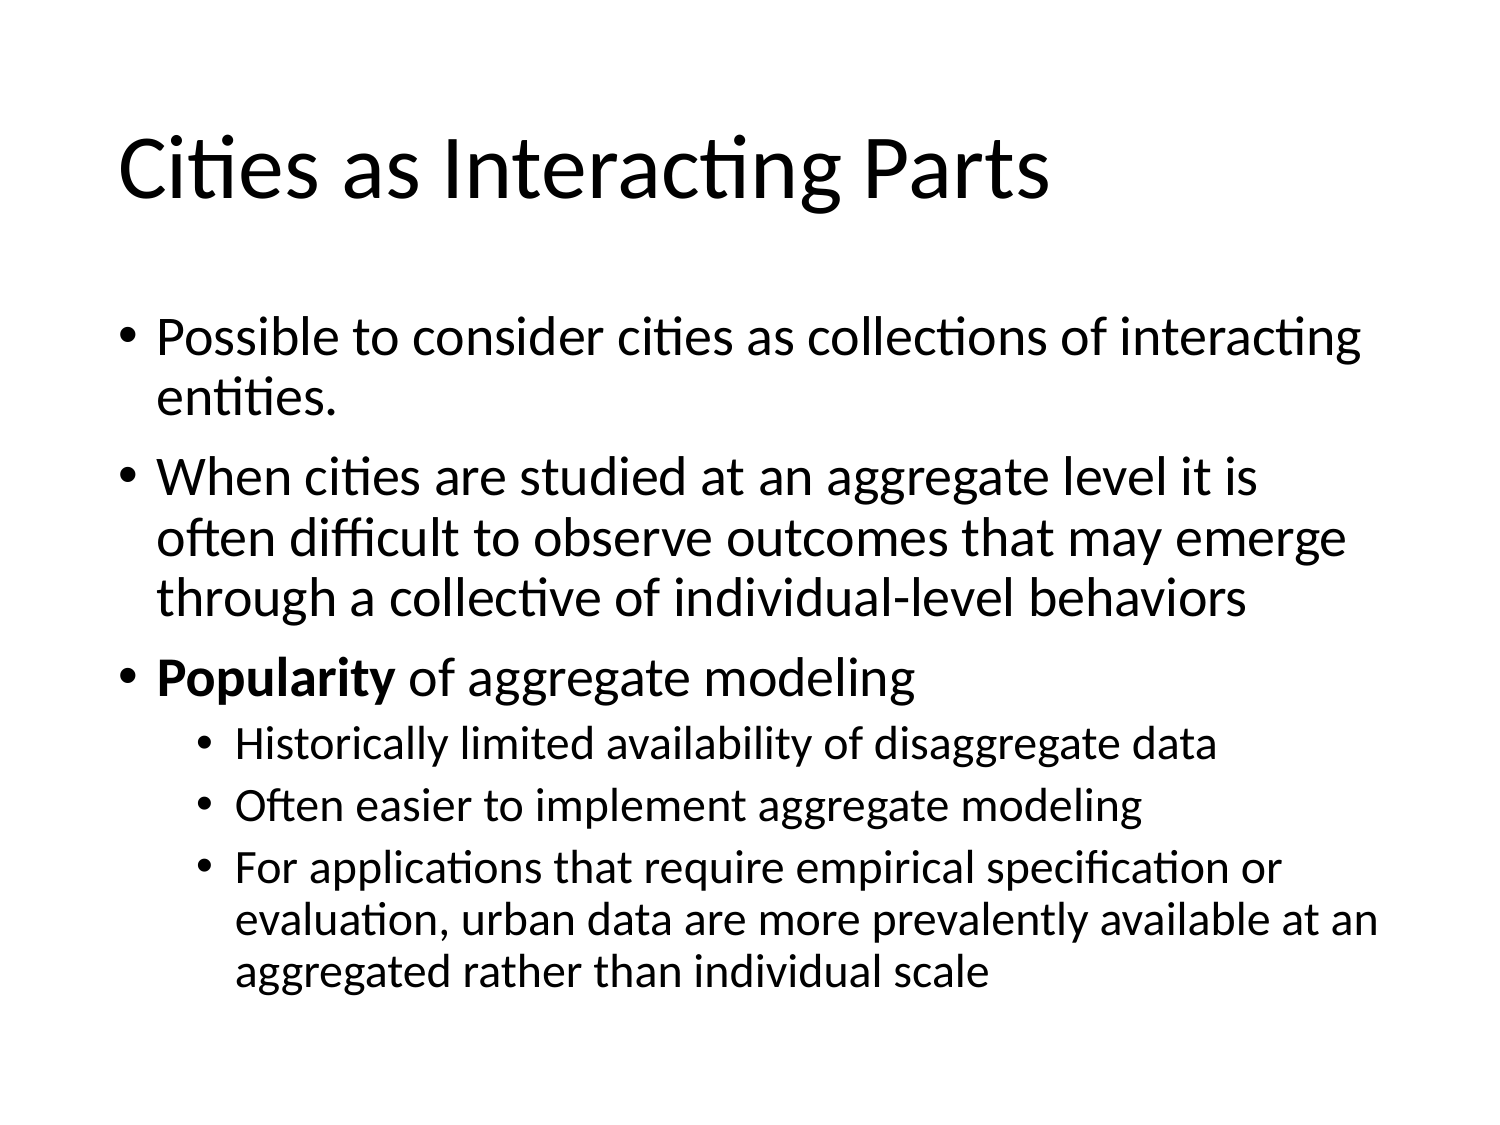

# Cities as Interacting Parts
Possible to consider cities as collections of interacting entities.
When cities are studied at an aggregate level it is often difficult to observe outcomes that may emerge through a collective of individual-level behaviors
Popularity of aggregate modeling
Historically limited availability of disaggregate data
Often easier to implement aggregate modeling
For applications that require empirical specification or evaluation, urban data are more prevalently available at an aggregated rather than individual scale